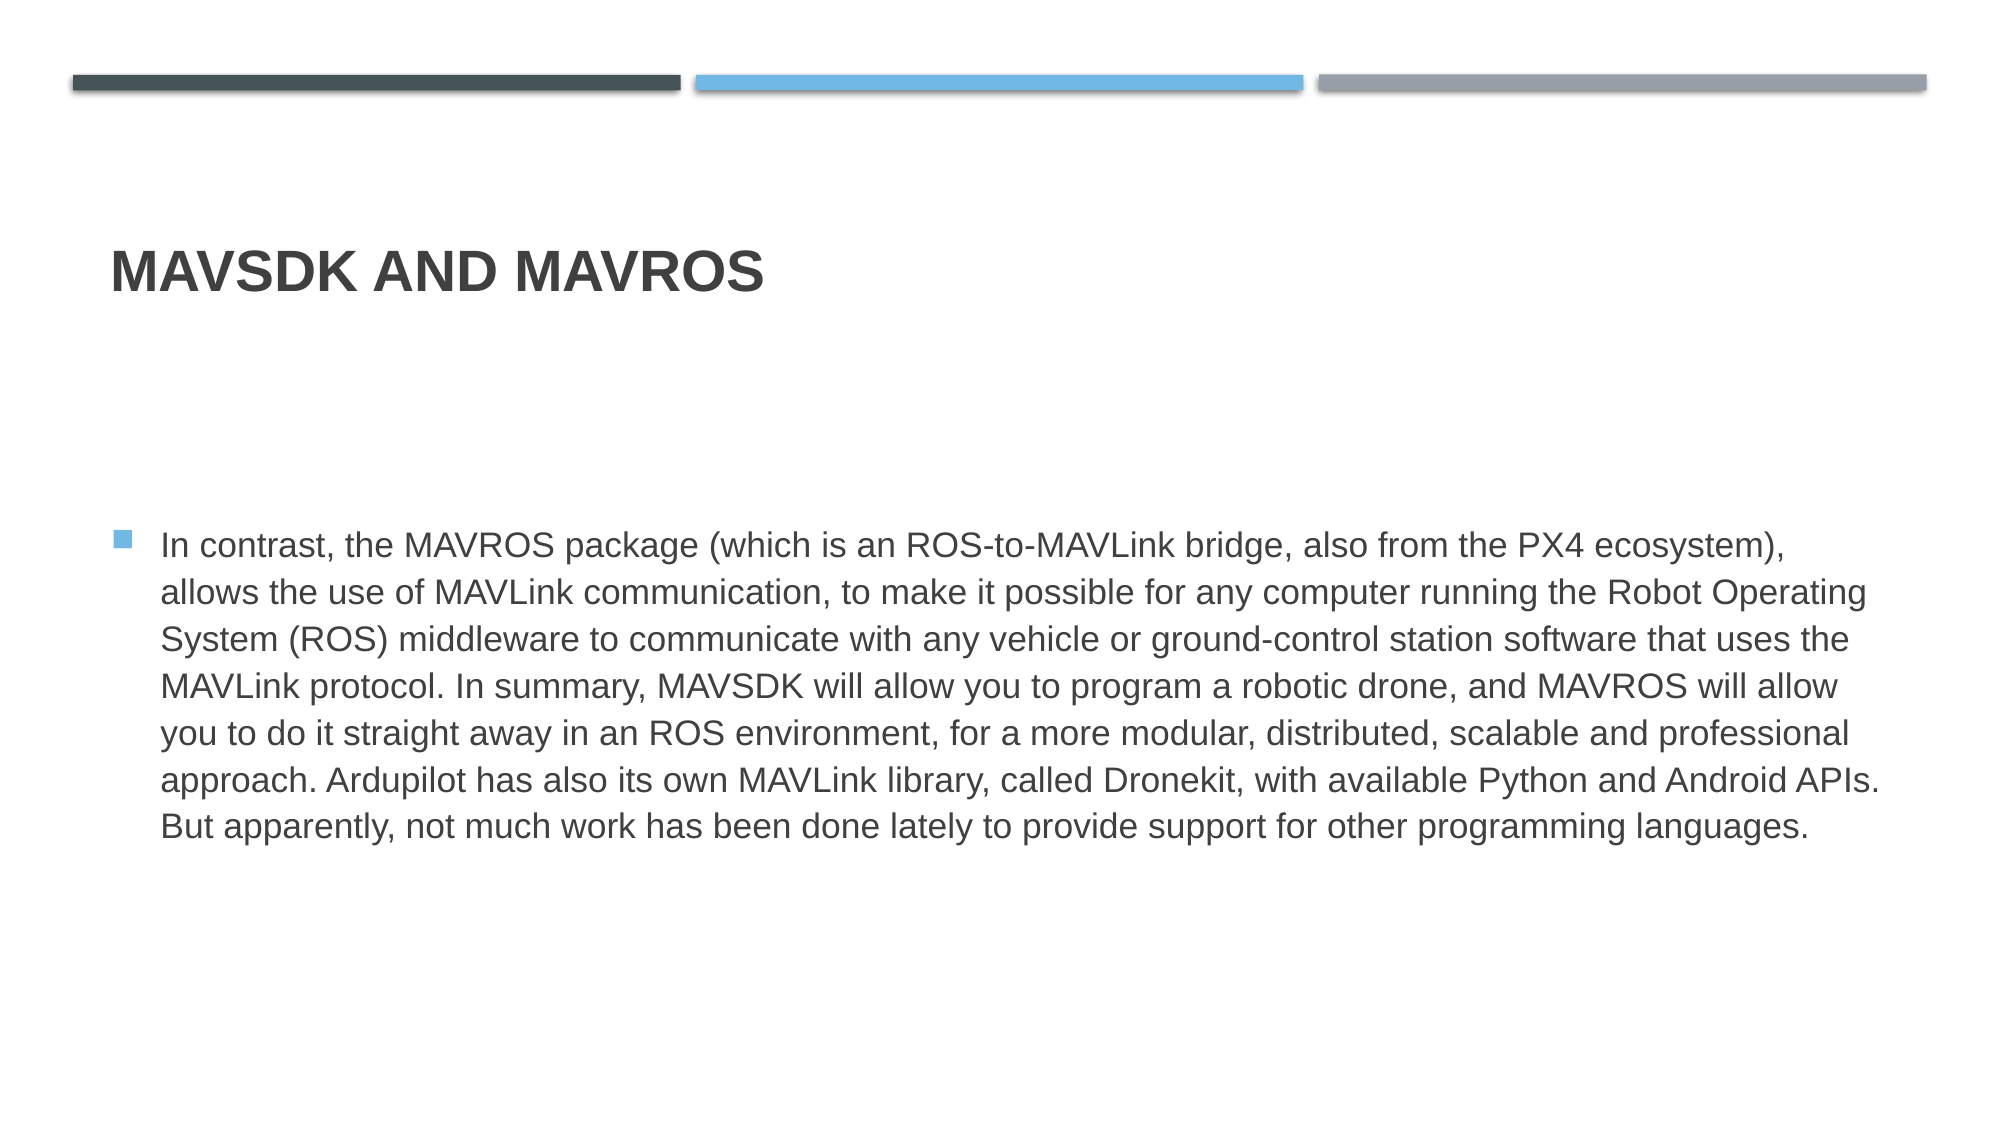

# MAVSDK AND MAVROS
In contrast, the MAVROS package (which is an ROS-to-MAVLink bridge, also from the PX4 ecosystem), allows the use of MAVLink communication, to make it possible for any computer running the Robot Operating System (ROS) middleware to communicate with any vehicle or ground-control station software that uses the MAVLink protocol. In summary, MAVSDK will allow you to program a robotic drone, and MAVROS will allow you to do it straight away in an ROS environment, for a more modular, distributed, scalable and professional approach. Ardupilot has also its own MAVLink library, called Dronekit, with available Python and Android APIs. But apparently, not much work has been done lately to provide support for other programming languages.